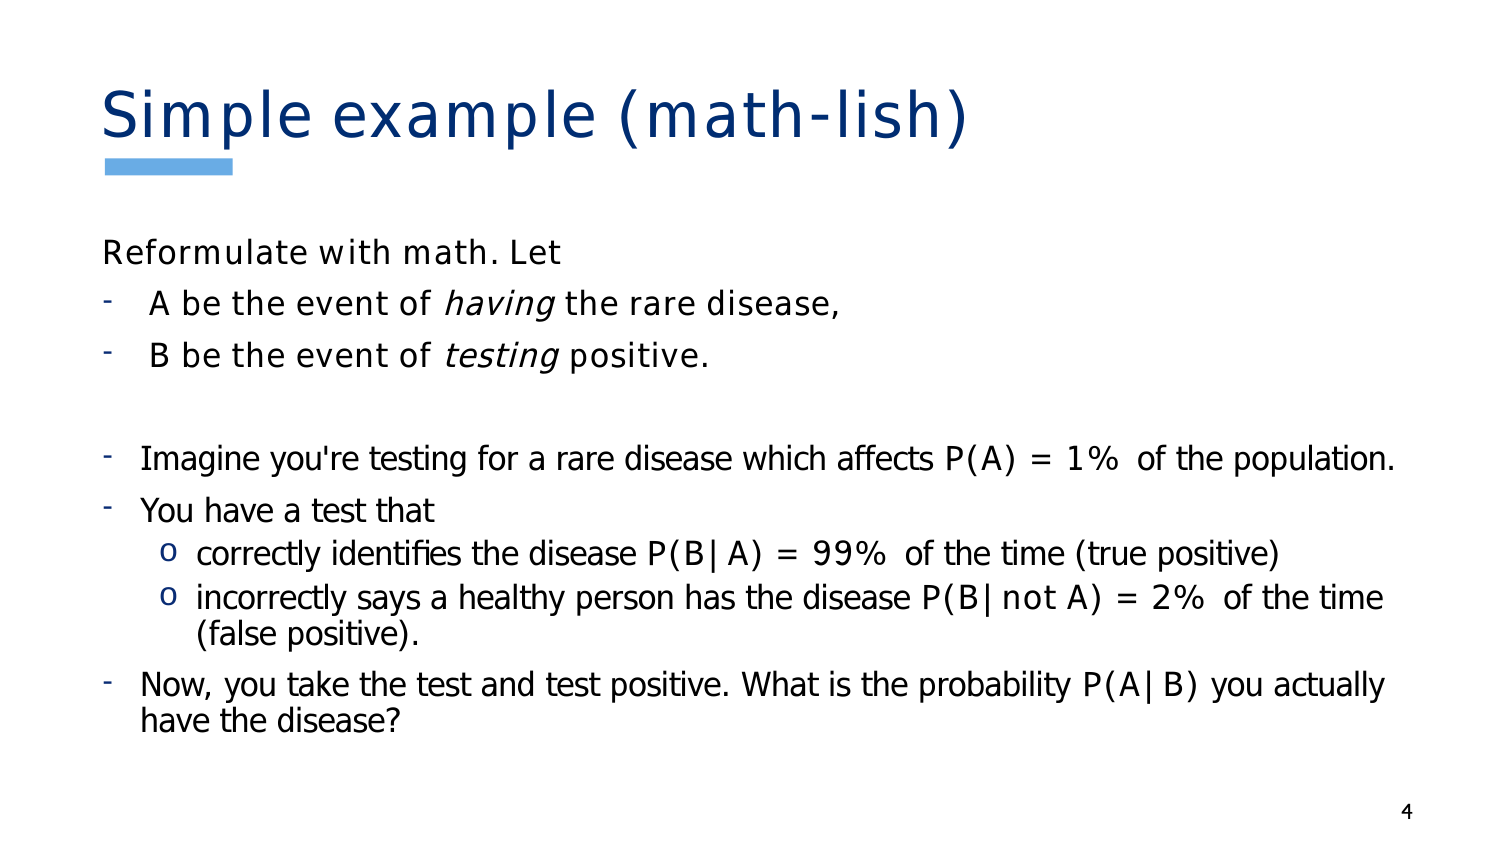

# Simple example (math-lish)
Reformulate with math. Let
A be the event of having the rare disease,
B be the event of testing positive.

Imagine you're testing for a rare disease which affects P(A) = 1% of the population.
You have a test that
correctly identifies the disease P(B|A) = 99% of the time (true positive)
incorrectly says a healthy person has the disease P(B|not A) = 2% of the time (false positive).
Now, you take the test and test positive. What is the probability P(A|B) you actually have the disease?